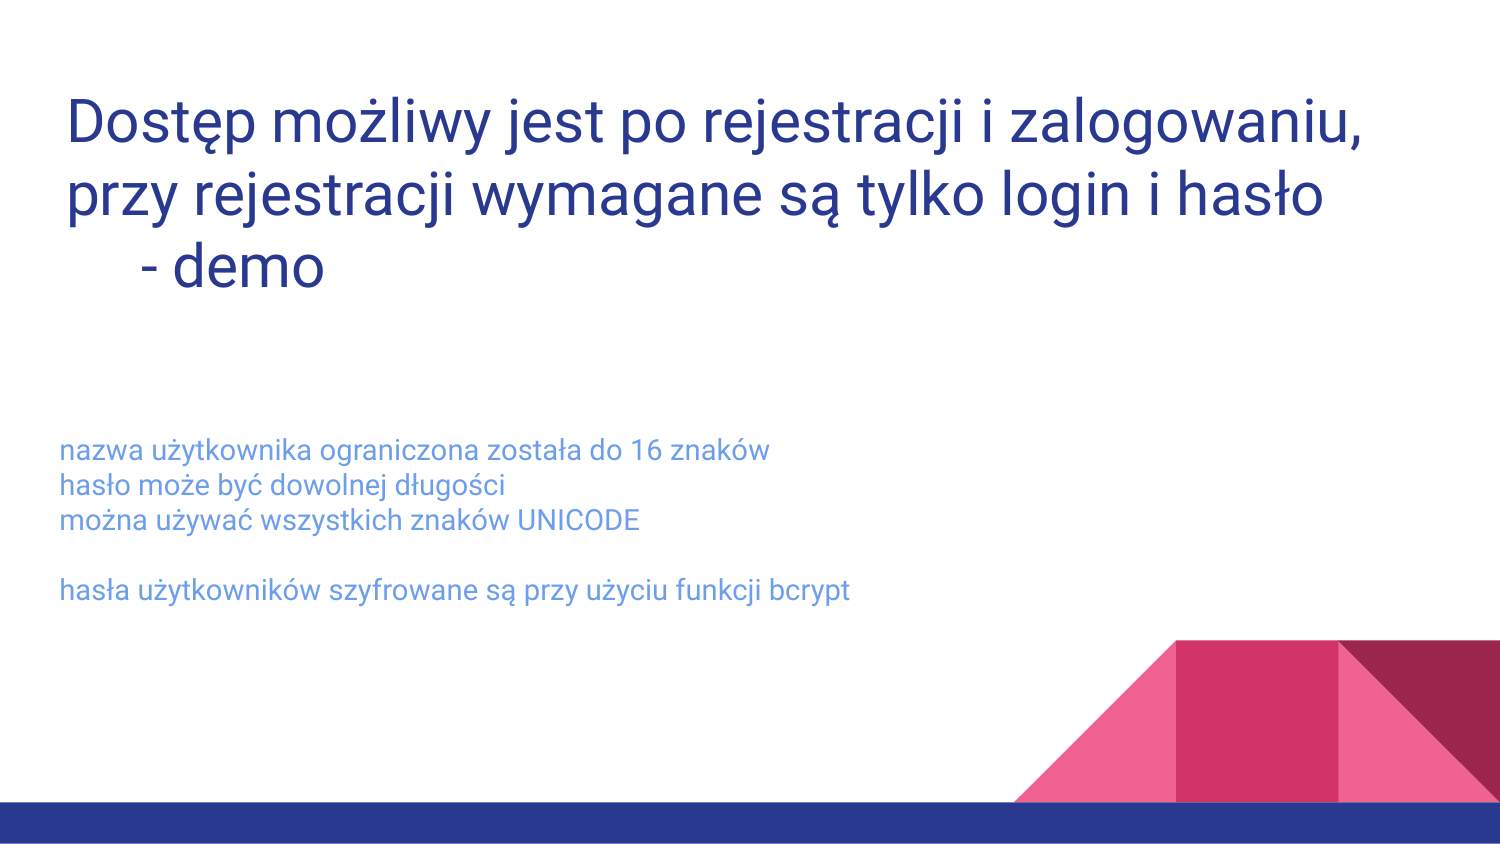

# Dostęp możliwy jest po rejestracji i zalogowaniu, przy rejestracji wymagane są tylko login i hasło
- demo
nazwa użytkownika ograniczona została do 16 znaków
hasło może być dowolnej długości
można używać wszystkich znaków UNICODE

hasła użytkowników szyfrowane są przy użyciu funkcji bcrypt